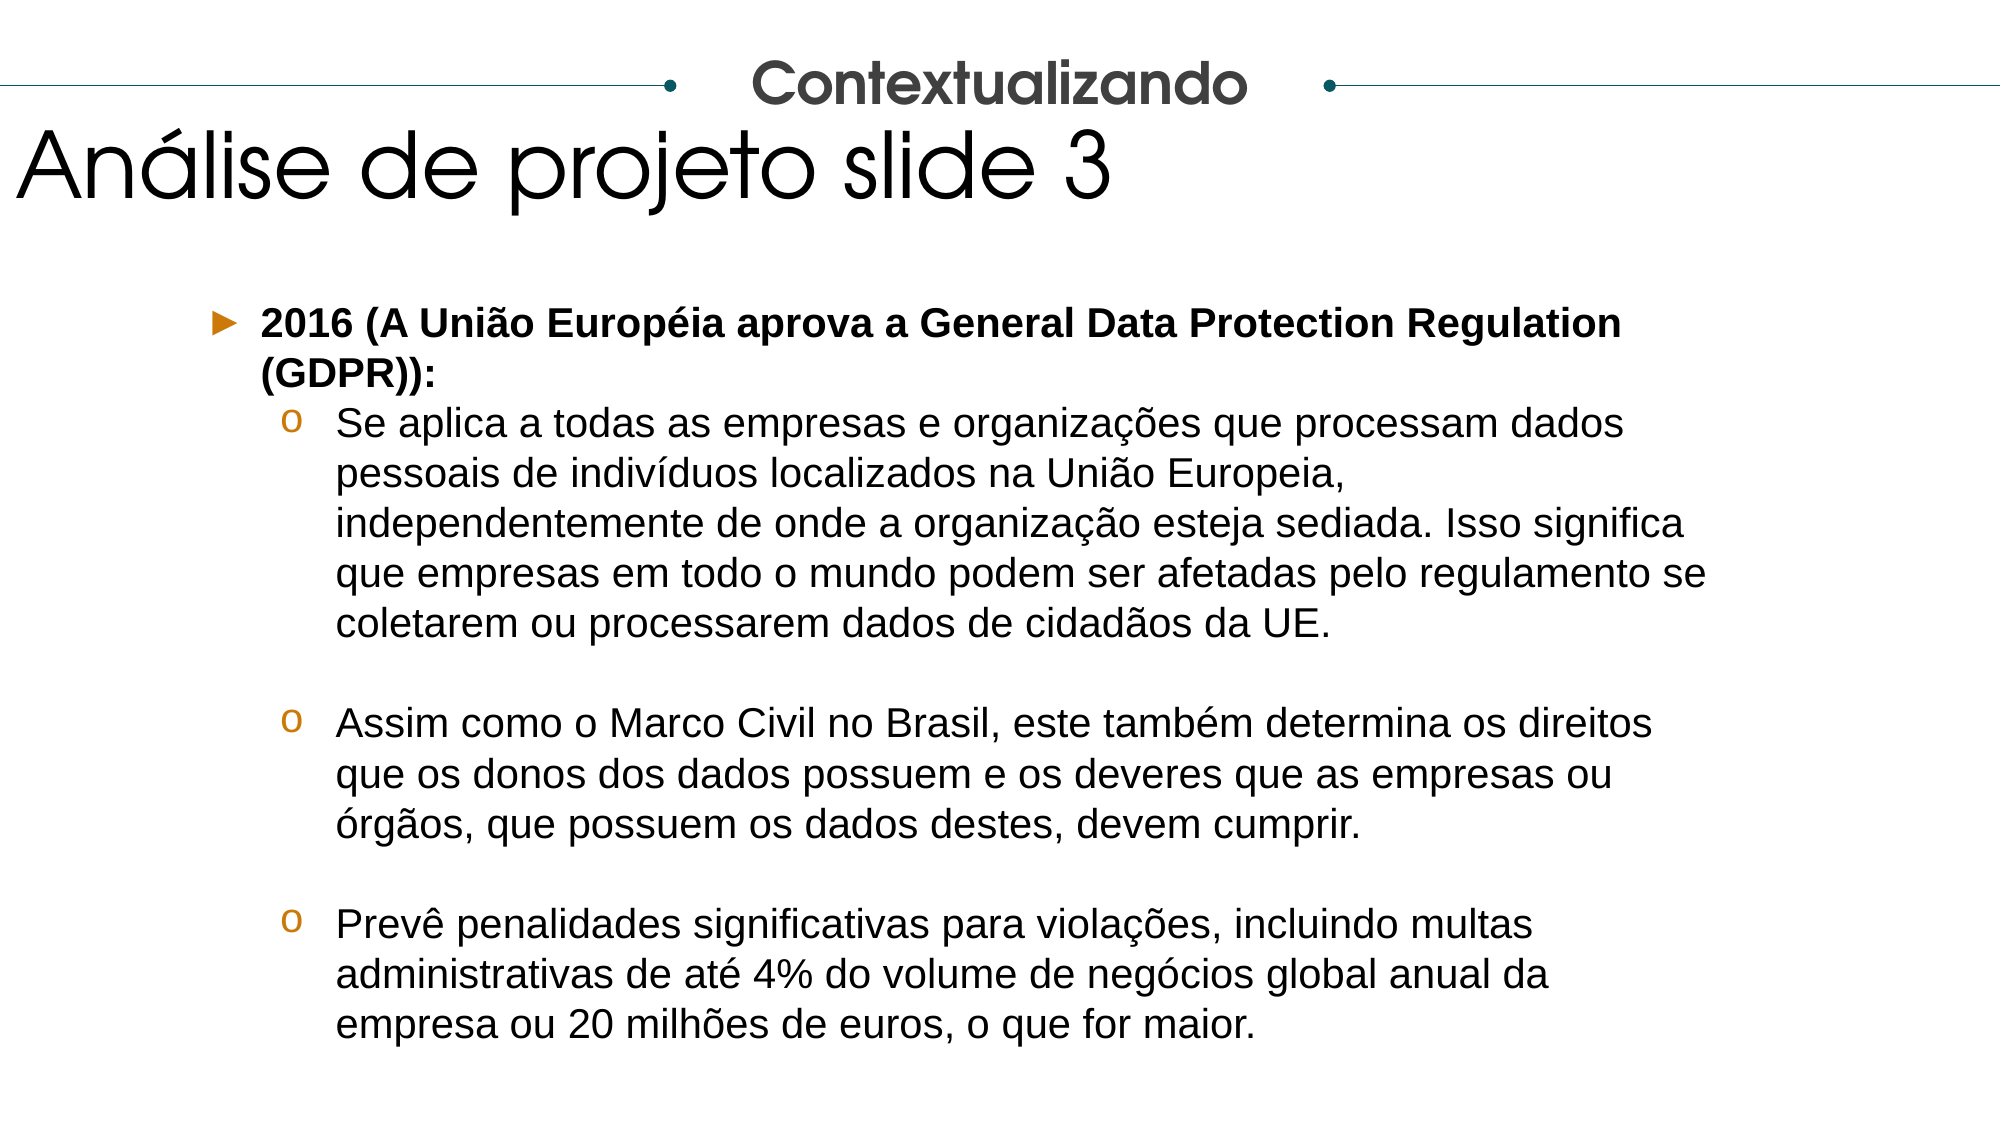

Contextualizando
Análise de projeto slide 3
2016 (A União Européia aprova a General Data Protection Regulation (GDPR)):
Se aplica a todas as empresas e organizações que processam dados pessoais de indivíduos localizados na União Europeia, independentemente de onde a organização esteja sediada. Isso significa que empresas em todo o mundo podem ser afetadas pelo regulamento se coletarem ou processarem dados de cidadãos da UE.

Assim como o Marco Civil no Brasil, este também determina os direitos que os donos dos dados possuem e os deveres que as empresas ou órgãos, que possuem os dados destes, devem cumprir.

Prevê penalidades significativas para violações, incluindo multas administrativas de até 4% do volume de negócios global anual da empresa ou 20 milhões de euros, o que for maior.